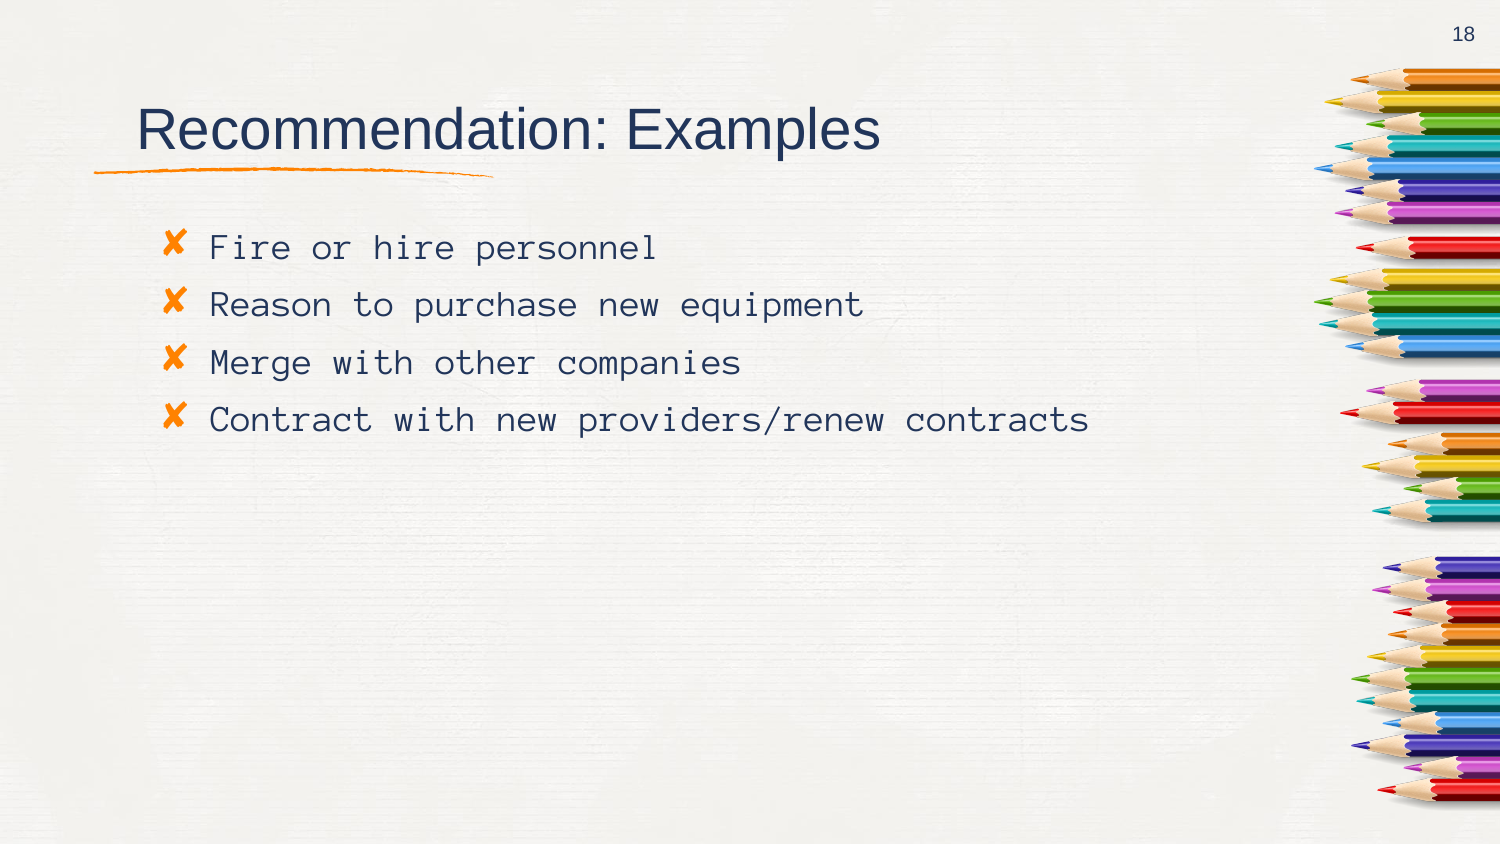

18
# Recommendation: Examples
Fire or hire personnel
Reason to purchase new equipment
Merge with other companies
Contract with new providers/renew contracts